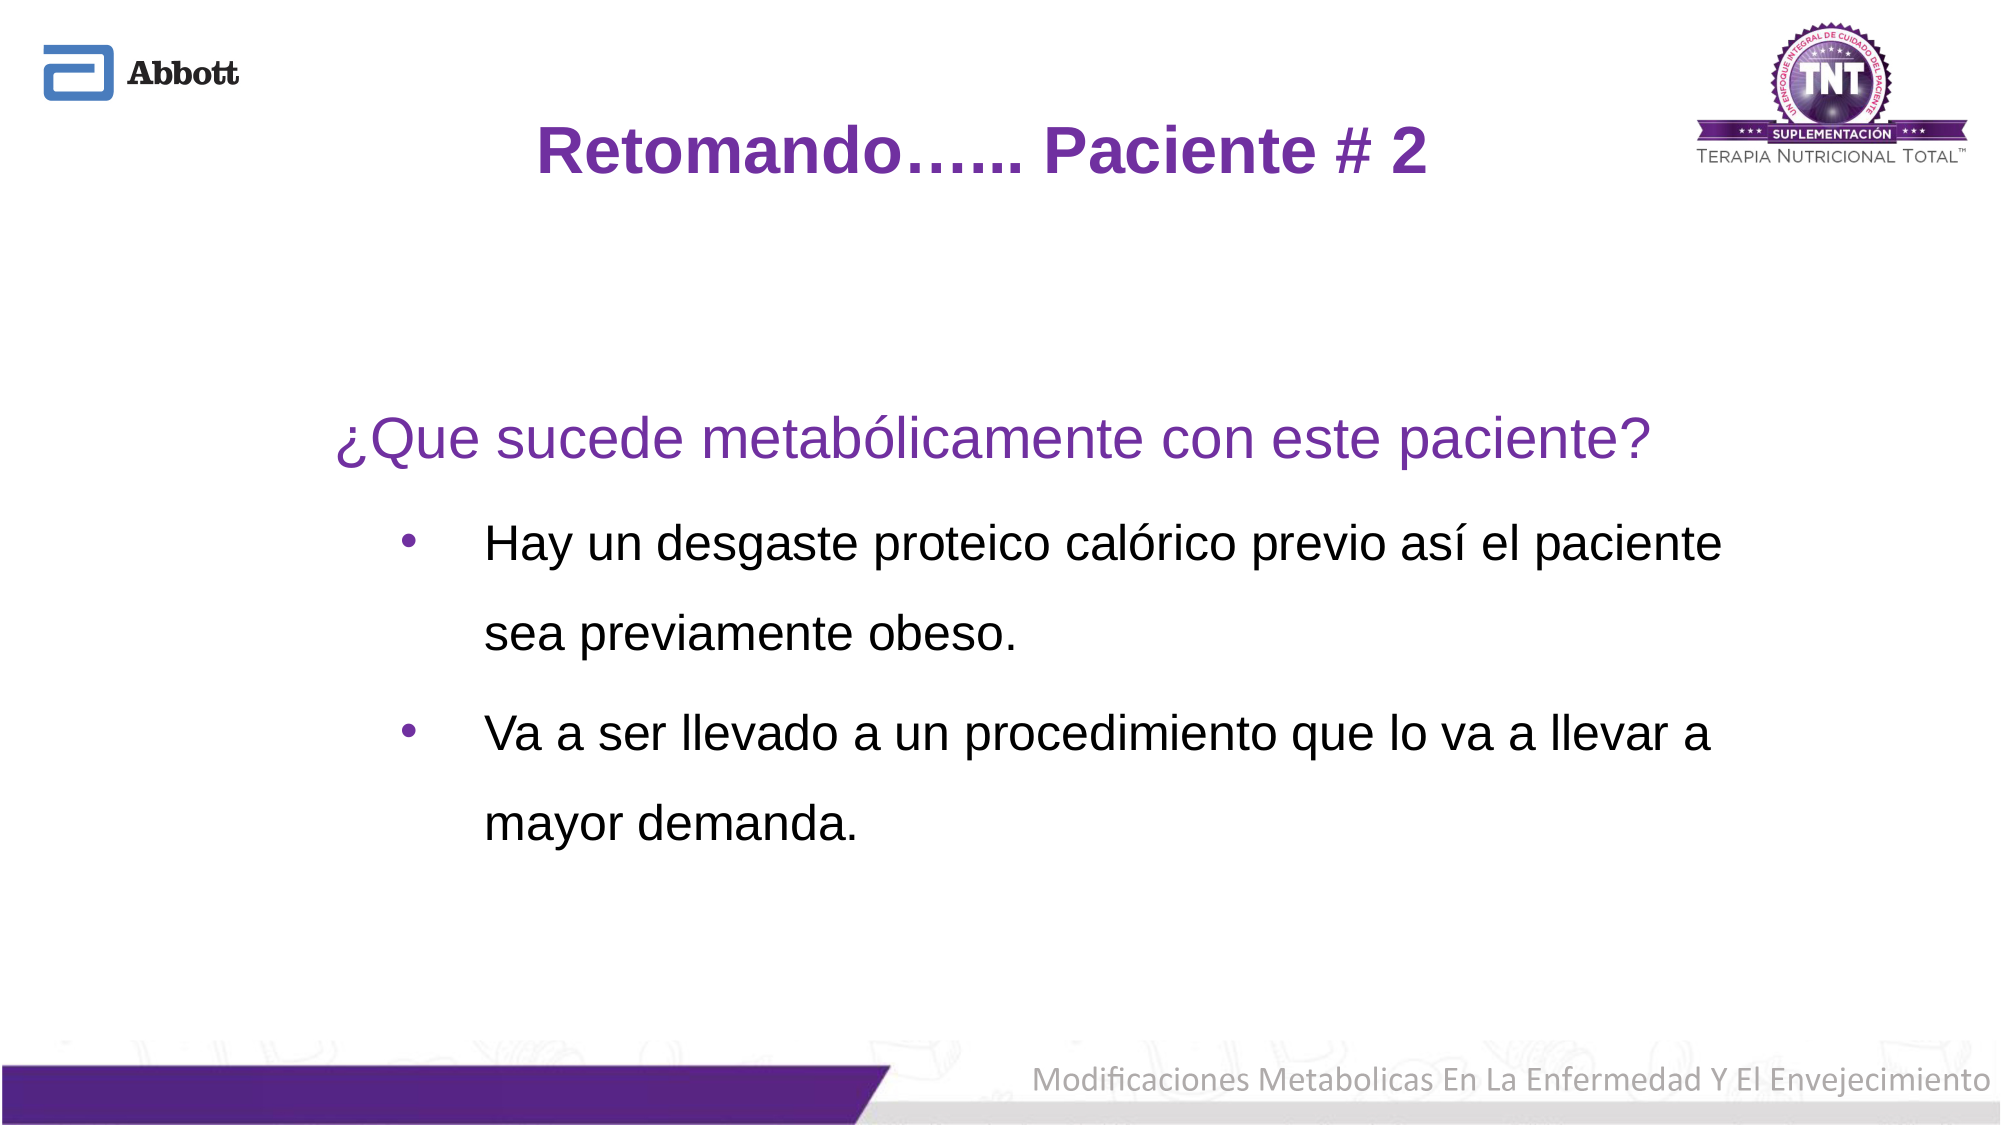

Retomando…... Paciente # 2
¿Que sucede metabólicamente con este paciente?
Hay un desgaste proteico calórico previo así el paciente sea previamente obeso.
Va a ser llevado a un procedimiento que lo va a llevar a mayor demanda.